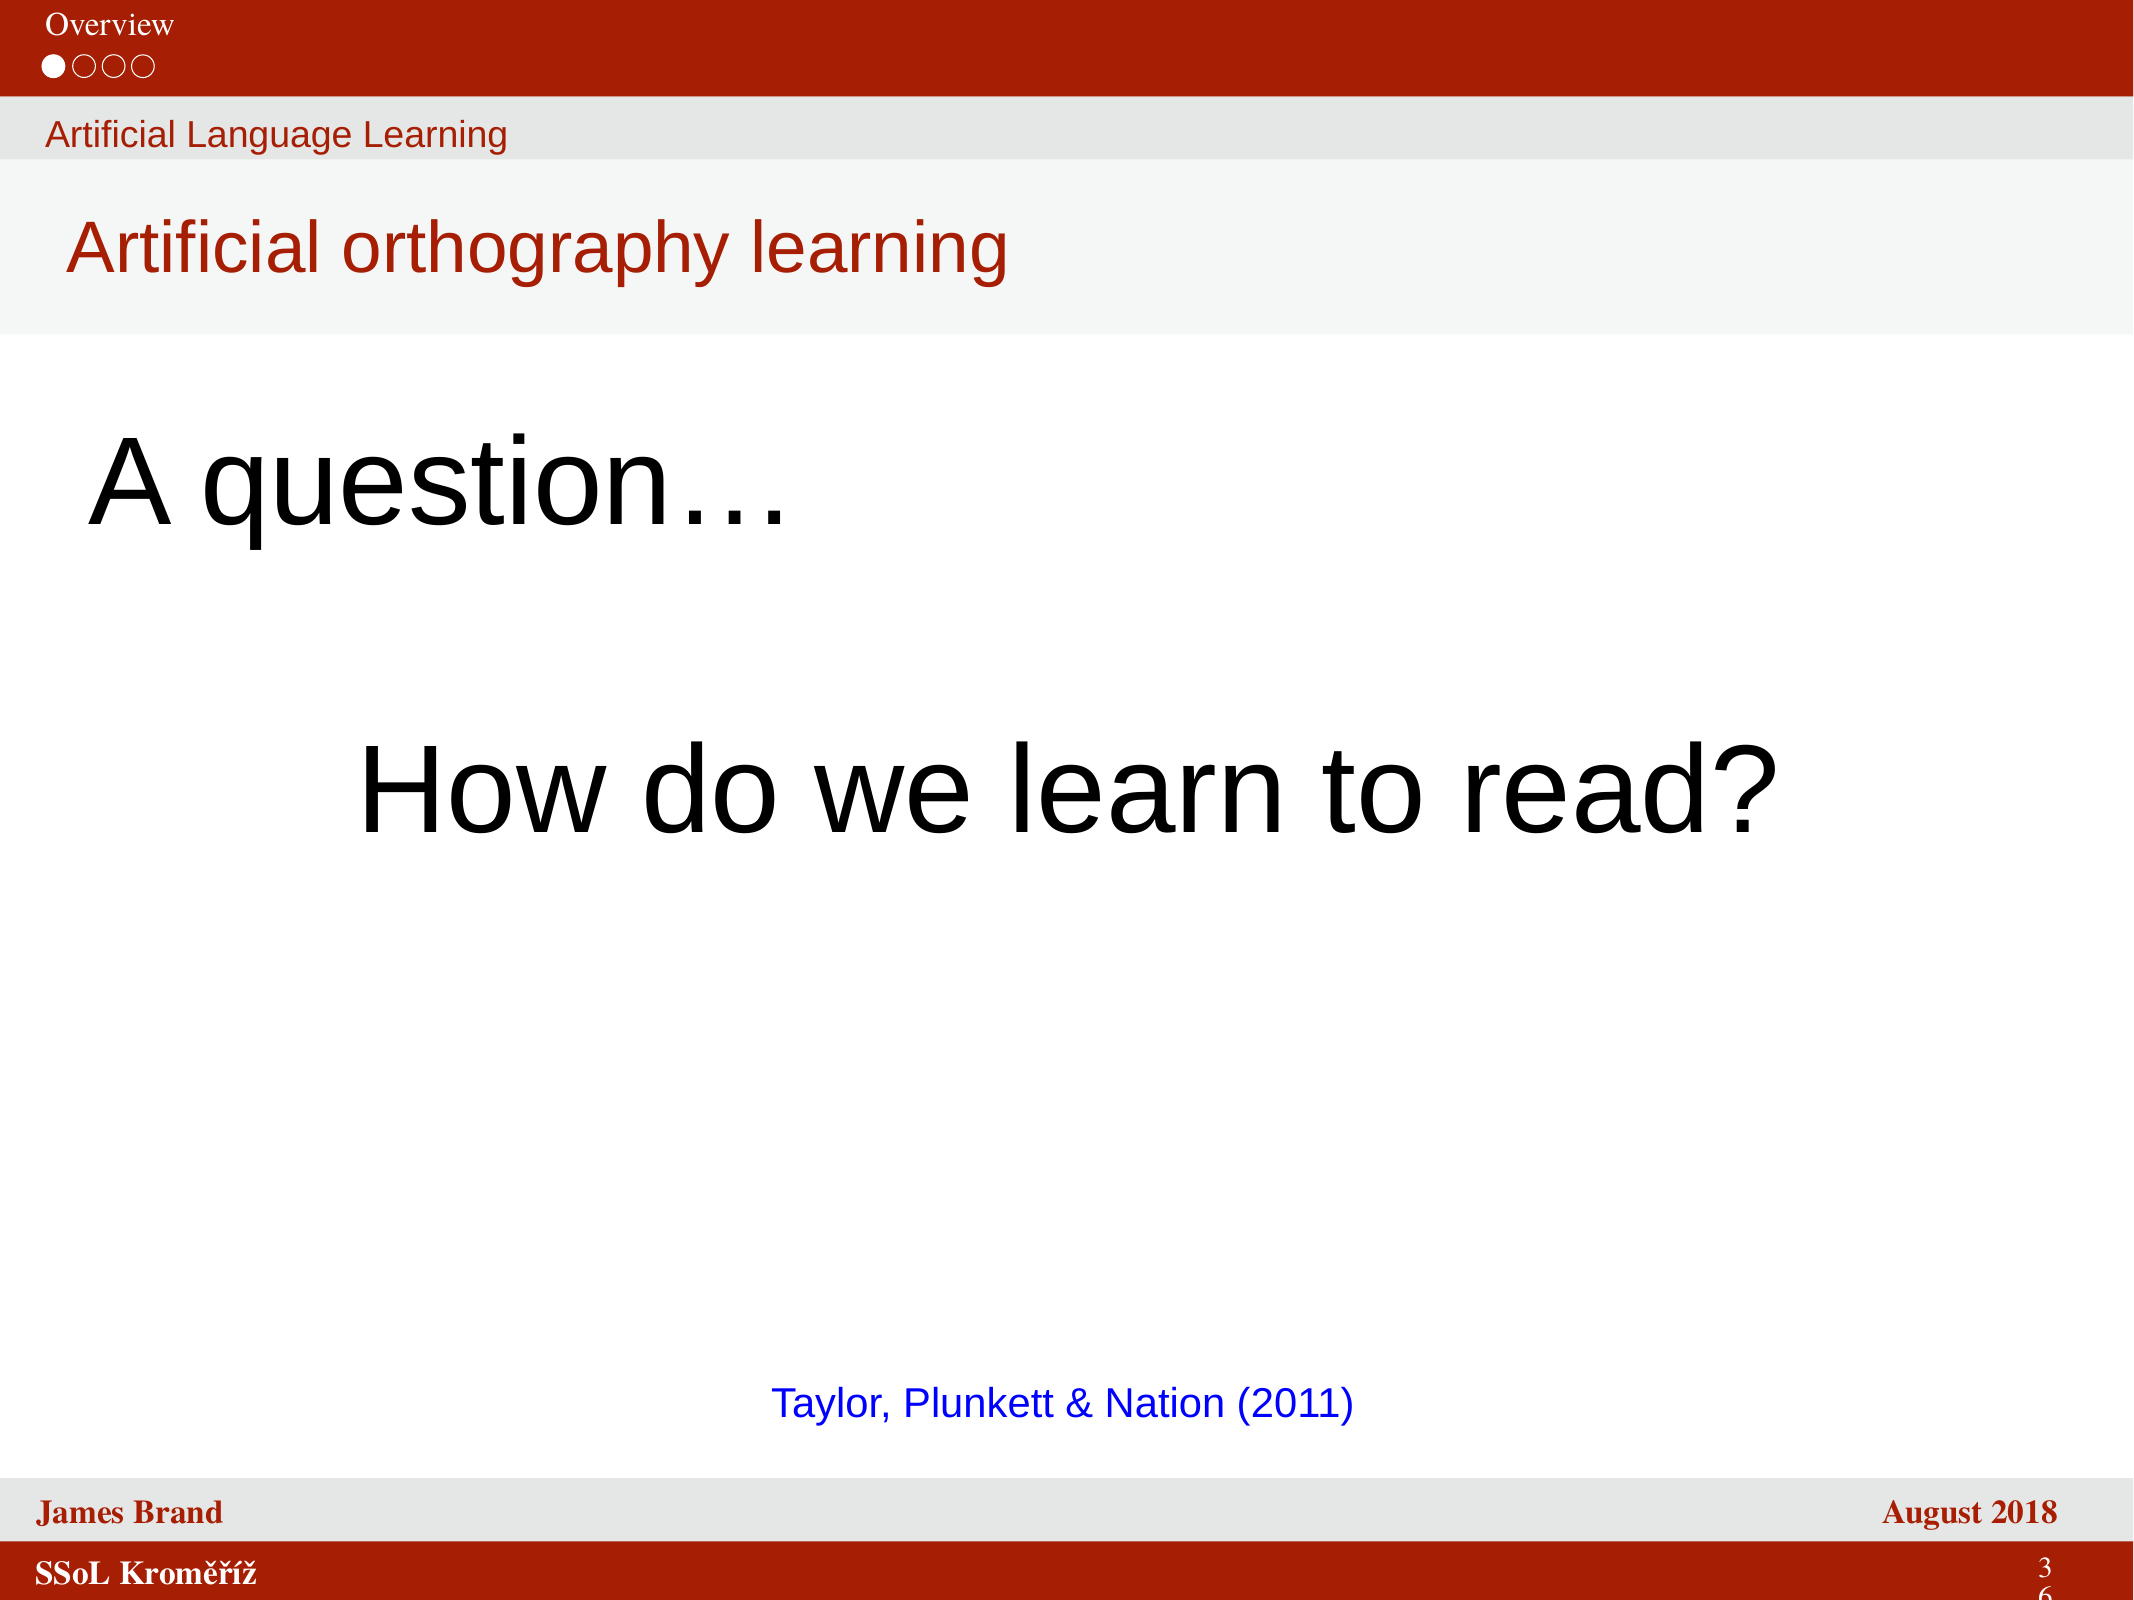

Overview

Artificial Language Learning
Artificial orthography learning
A question…

How do we learn to read?
Taylor, Plunkett & Nation (2011)
36